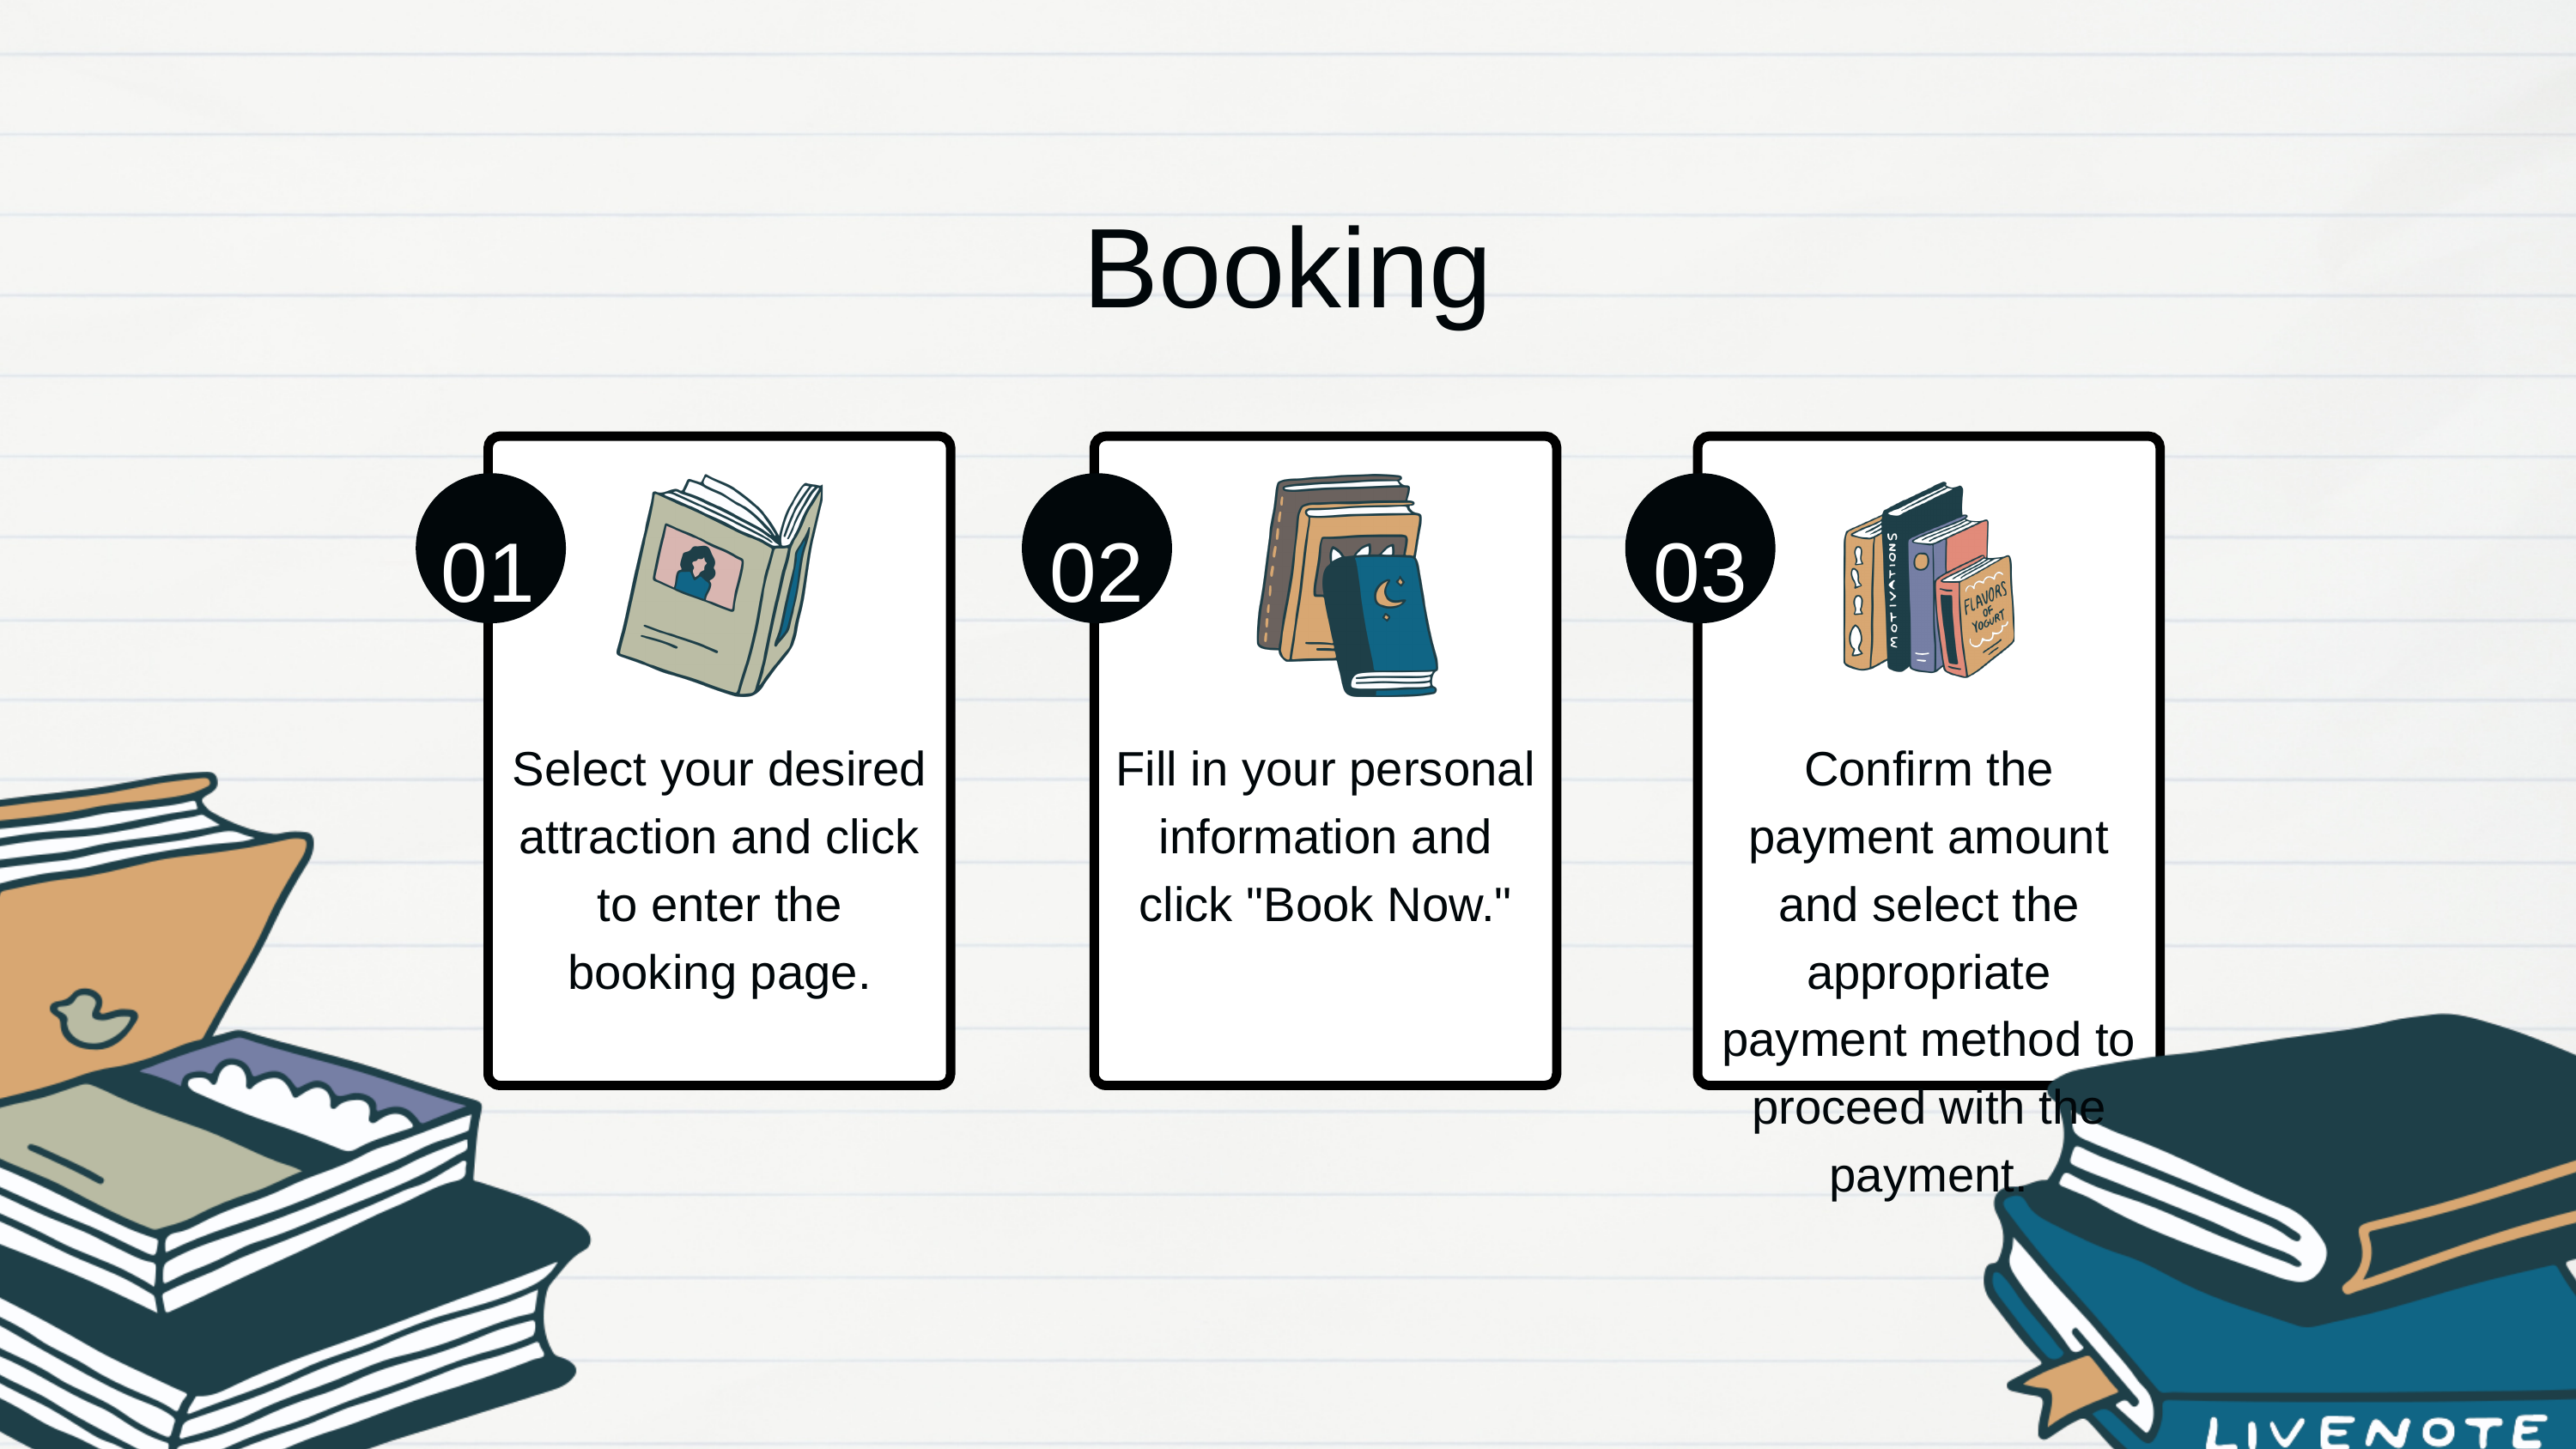

Booking

01
02
03
Select your desired attraction and click to enter the booking page.
Fill in your personal information and click "Book Now."
Confirm the payment amount and select the appropriate payment method to proceed with the payment.